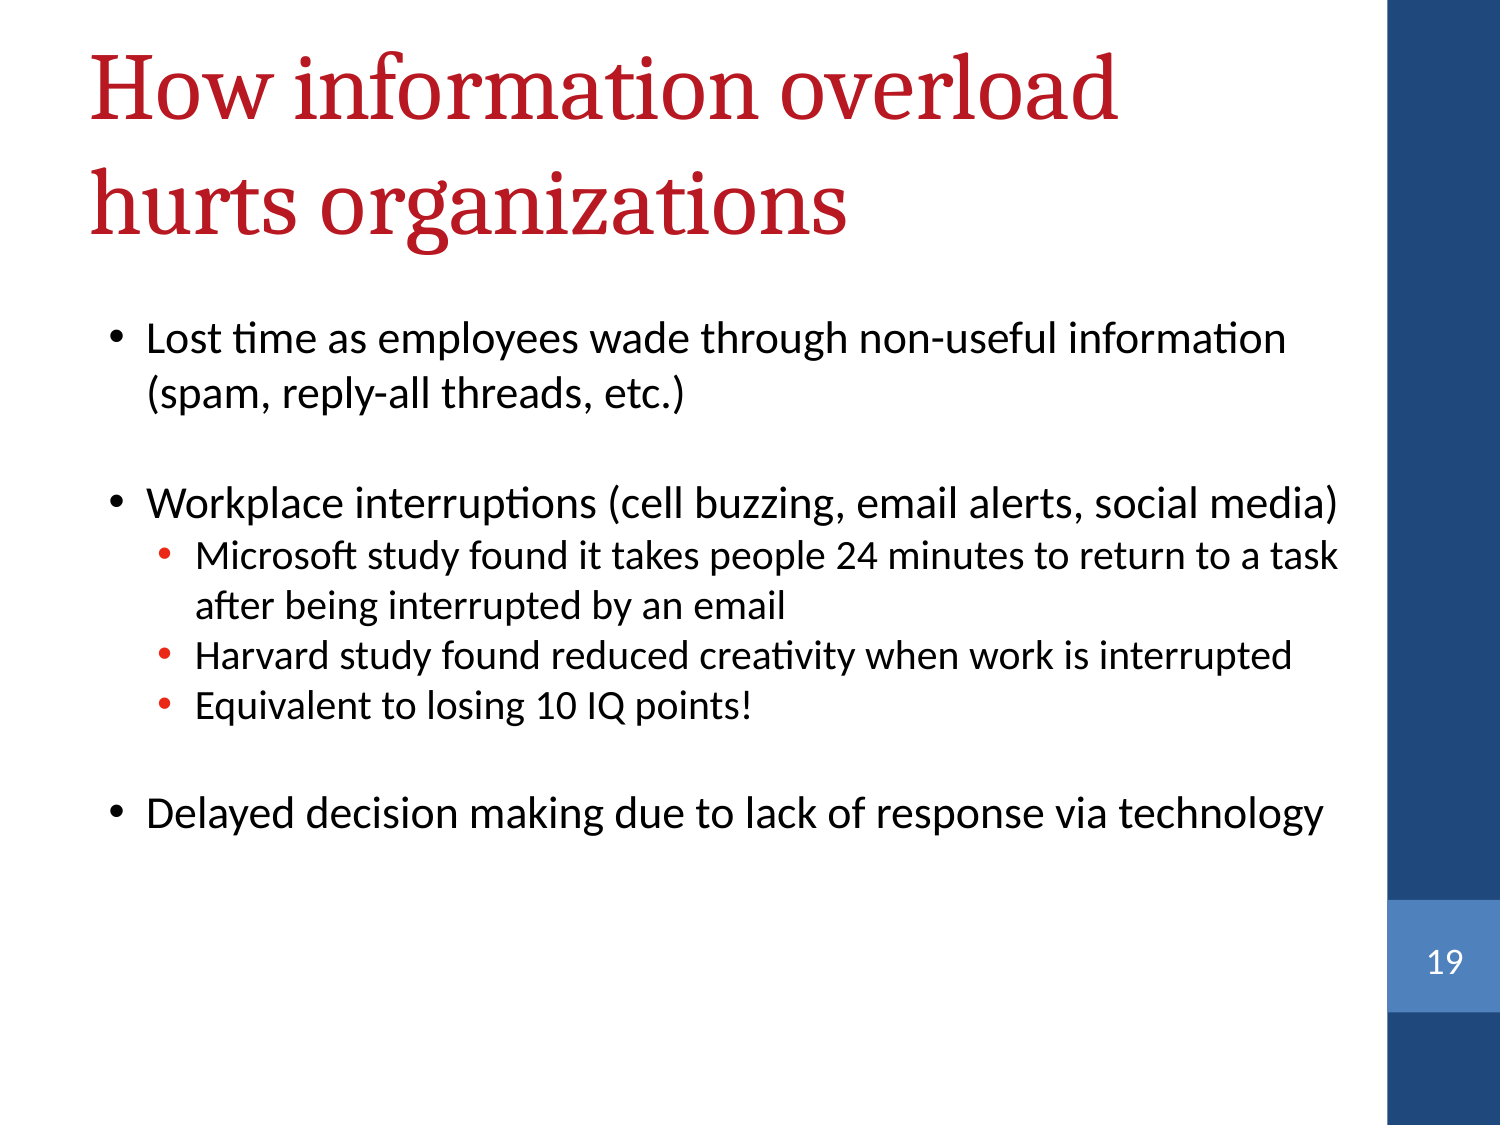

How information overload hurts organizations
Lost time as employees wade through non-useful information (spam, reply-all threads, etc.)

Workplace interruptions (cell buzzing, email alerts, social media)
Microsoft study found it takes people 24 minutes to return to a task after being interrupted by an email
Harvard study found reduced creativity when work is interrupted
Equivalent to losing 10 IQ points!

Delayed decision making due to lack of response via technology
19